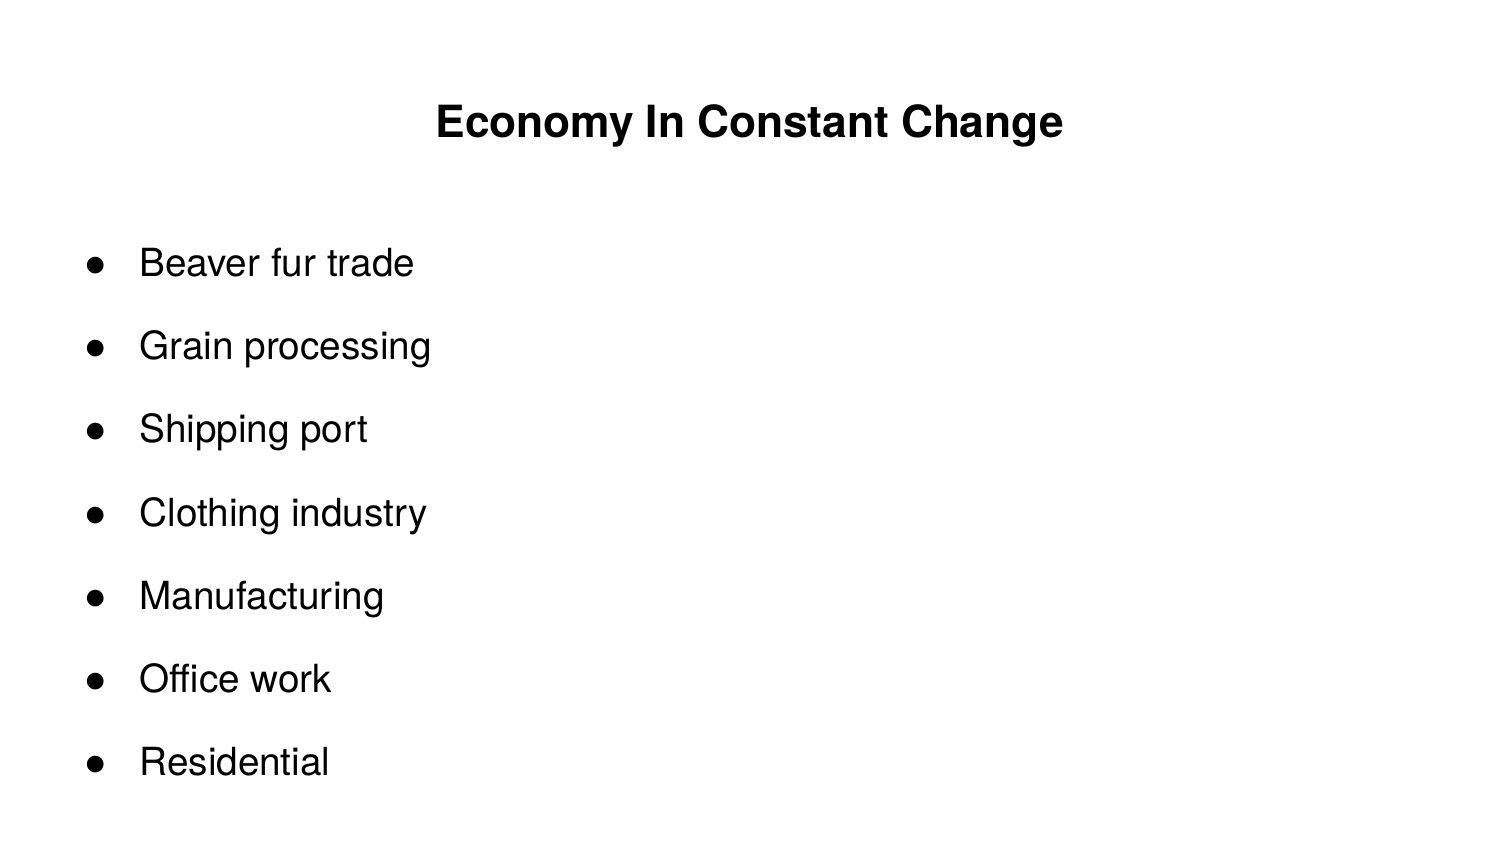

# Economy In Constant Change
Beaver fur trade
Grain processing
Shipping port
Clothing industry
Manufacturing
Office work
Residential